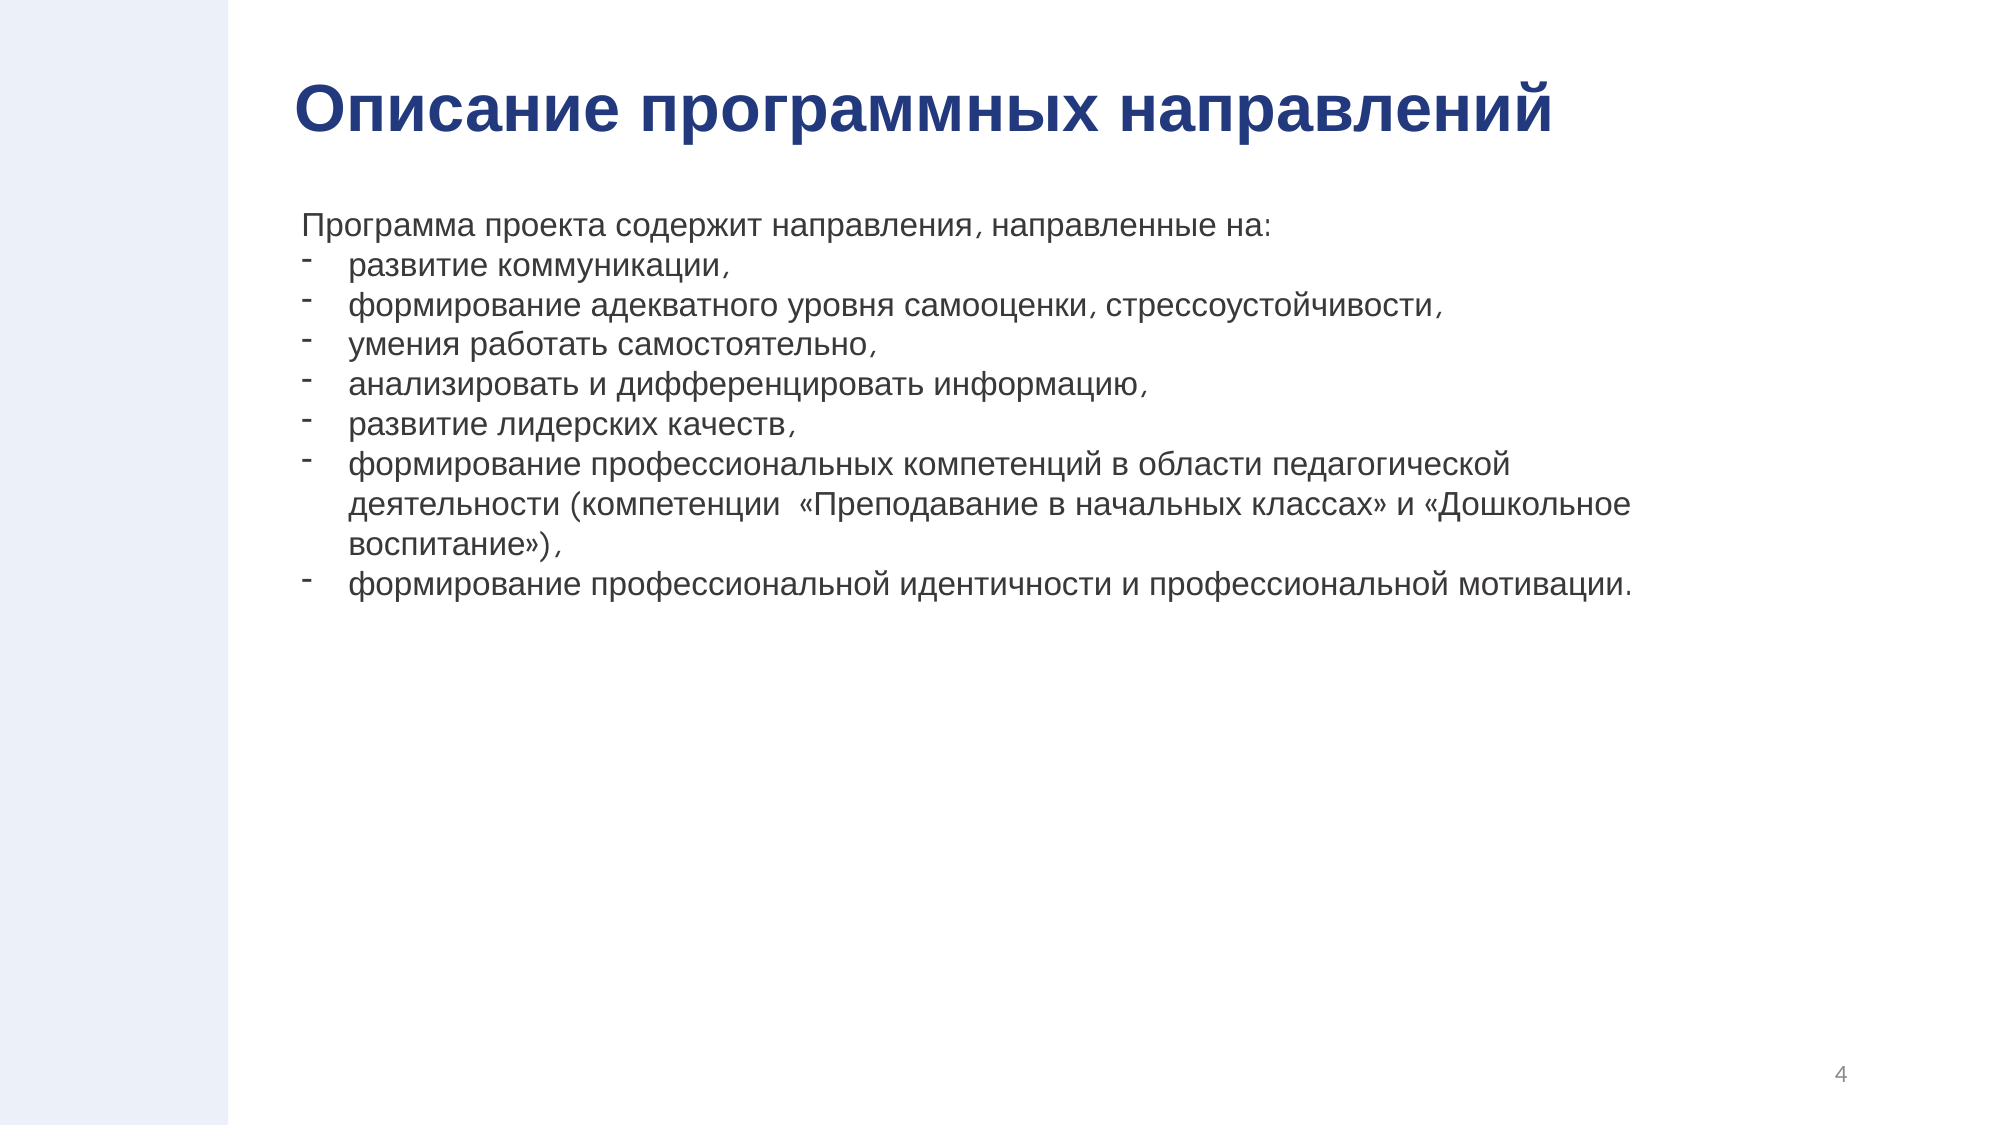

# Описание программных направлений
Программа проекта содержит направления, направленные на:
развитие коммуникации,
формирование адекватного уровня самооценки, стрессоустойчивости,
умения работать самостоятельно,
анализировать и дифференцировать информацию,
развитие лидерских качеств,
формирование профессиональных компетенций в области педагогической деятельности (компетенции  «Преподавание в начальных классах» и «Дошкольное воспитание»),
формирование профессиональной идентичности и профессиональной мотивации.
4